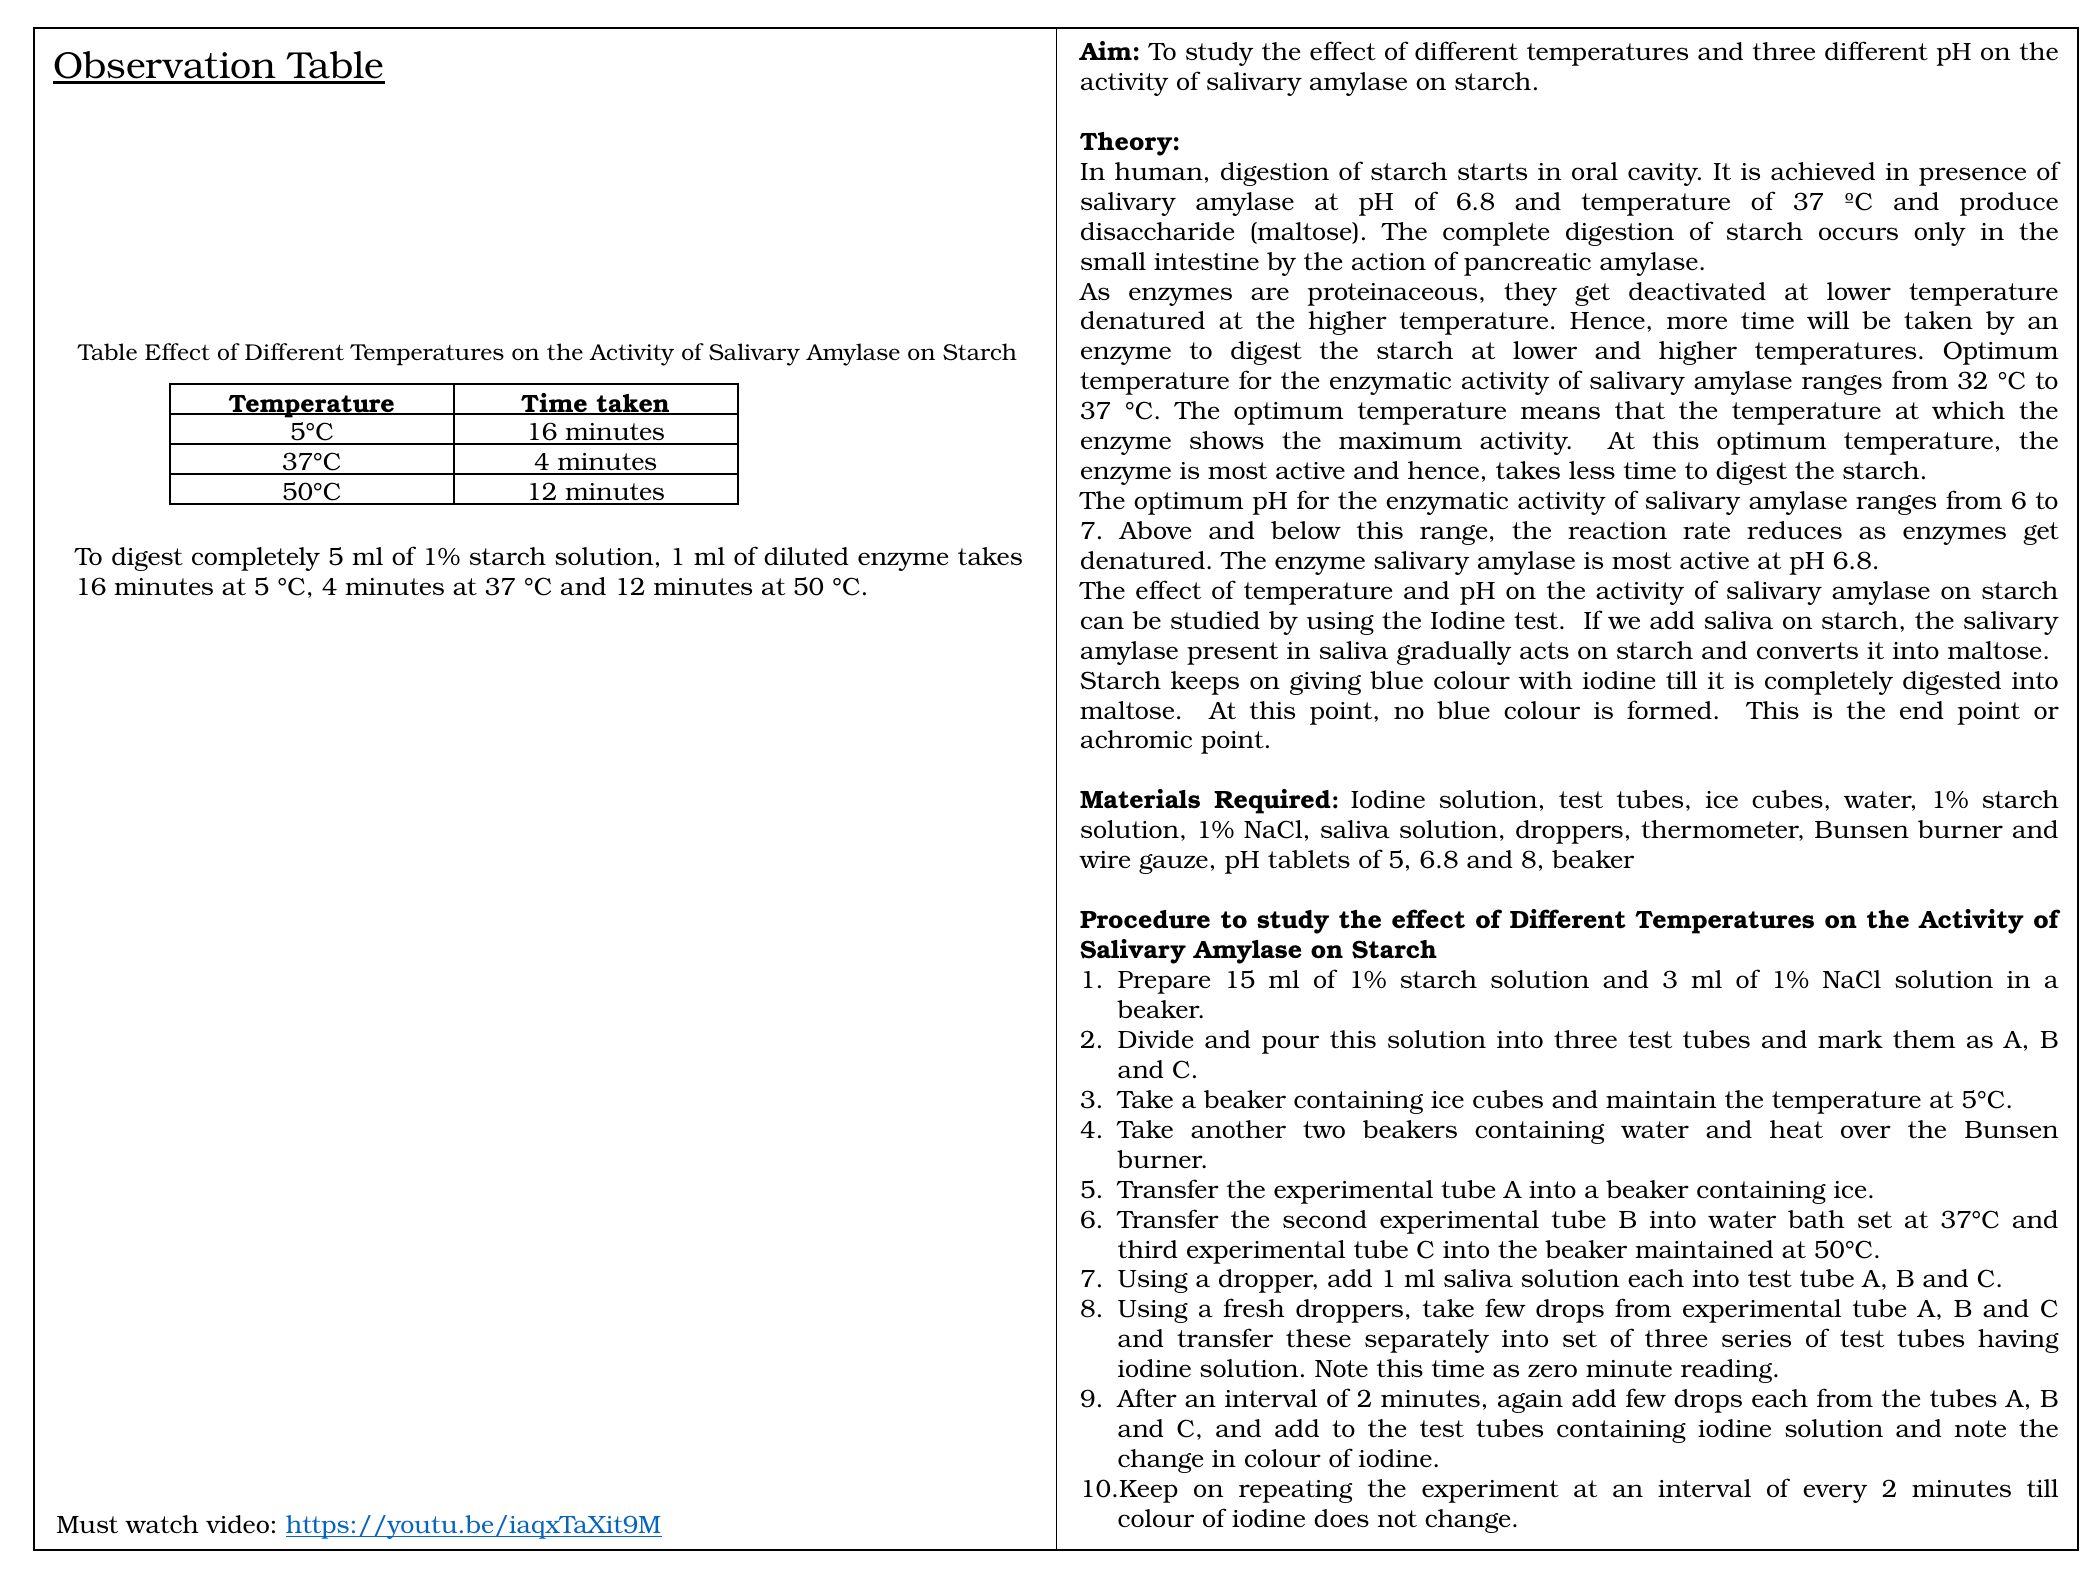

Aim: To study the effect of different temperatures and three different pH on the activity of salivary amylase on starch.

Theory:
In human, digestion of starch starts in oral cavity. It is achieved in presence of salivary amylase at pH of 6.8 and temperature of 37 ºC and produce disaccharide (maltose). The complete digestion of starch occurs only in the small intestine by the action of pancreatic amylase.
As enzymes are proteinaceous, they get deactivated at lower temperature denatured at the higher temperature. Hence, more time will be taken by an enzyme to digest the starch at lower and higher temperatures. Optimum temperature for the enzymatic activity of salivary amylase ranges from 32 °C to 37 °C. The optimum temperature means that the temperature at which the enzyme shows the maximum activity.  At this optimum temperature, the enzyme is most active and hence, takes less time to digest the starch.
The optimum pH for the enzymatic activity of salivary amylase ranges from 6 to 7. Above and below this range, the reaction rate reduces as enzymes get denatured. The enzyme salivary amylase is most active at pH 6.8.
The effect of temperature and pH on the activity of salivary amylase on starch can be studied by using the Iodine test.  If we add saliva on starch, the salivary amylase present in saliva gradually acts on starch and converts it into maltose.  Starch keeps on giving blue colour with iodine till it is completely digested into maltose.  At this point, no blue colour is formed.  This is the end point or achromic point.

Materials Required: Iodine solution, test tubes, ice cubes, water, 1% starch solution, 1% NaCl, saliva solution, droppers, thermometer, Bunsen burner and wire gauze, pH tablets of 5, 6.8 and 8, beaker

Procedure to study the effect of Different Temperatures on the Activity of Salivary Amylase on Starch
Prepare 15 ml of 1% starch solution and 3 ml of 1% NaCl solution in a beaker.
Divide and pour this solution into three test tubes and mark them as A, B and C.
Take a beaker containing ice cubes and maintain the temperature at 5°C.
Take another two beakers containing water and heat over the Bunsen burner.
Transfer the experimental tube A into a beaker containing ice.
Transfer the second experimental tube B into water bath set at 37°C and third experimental tube C into the beaker maintained at 50°C.
Using a dropper, add 1 ml saliva solution each into test tube A, B and C.
Using a fresh droppers, take few drops from experimental tube A, B and C and transfer these separately into set of three series of test tubes having iodine solution. Note this time as zero minute reading.
After an interval of 2 minutes, again add few drops each from the tubes A, B and C, and add to the test tubes containing iodine solution and note the change in colour of iodine.
Keep on repeating the experiment at an interval of every 2 minutes till colour of iodine does not change.
Observation Table
Table Effect of Different Temperatures on the Activity of Salivary Amylase on Starch
| Temperature | Time taken |
| --- | --- |
| 5°C | 16 minutes |
| 37°C | 4 minutes |
| 50°C | 12 minutes |
To digest completely 5 ml of 1% starch solution, 1 ml of diluted enzyme takes 16 minutes at 5 °C, 4 minutes at 37 °C and 12 minutes at 50 °C.
Must watch video: https://youtu.be/iaqxTaXit9M